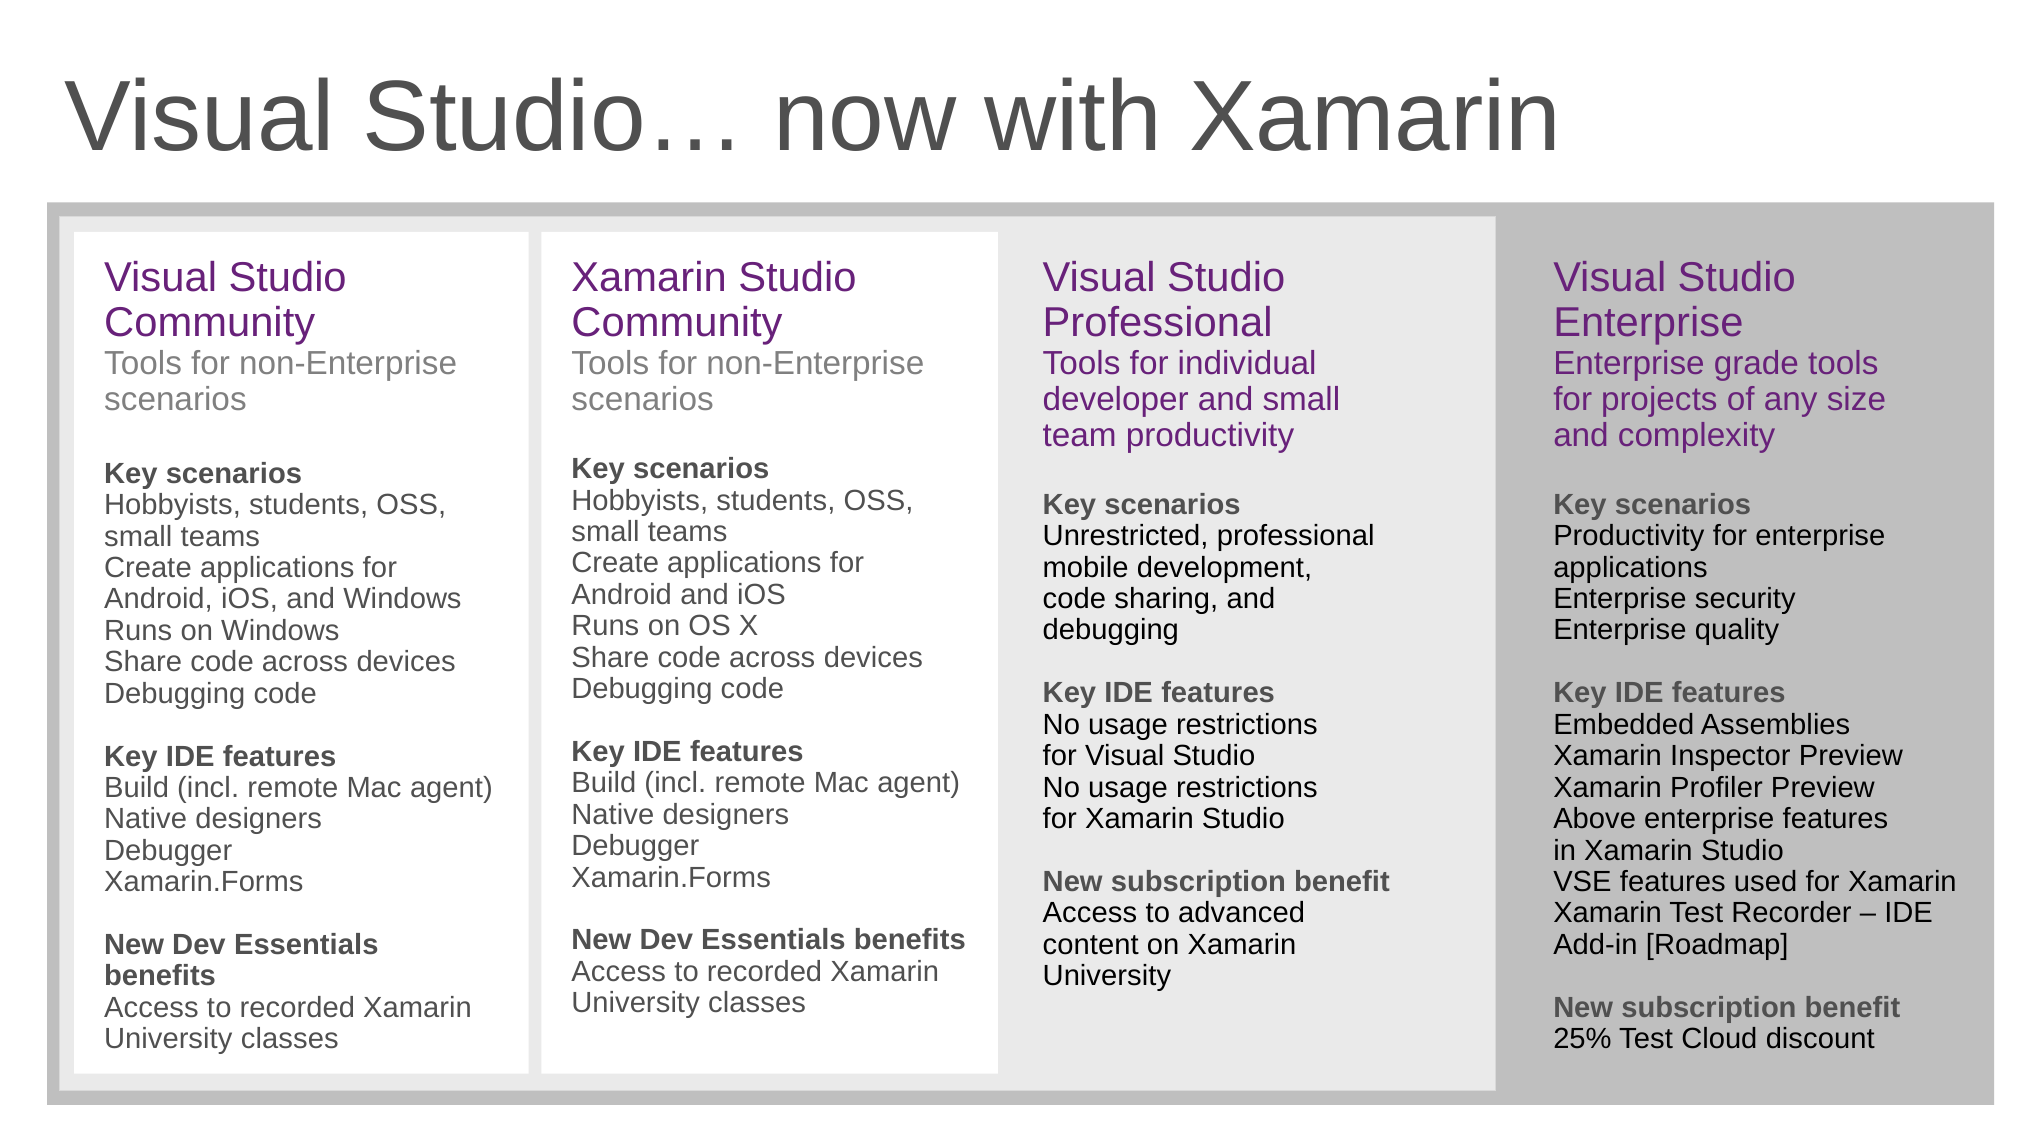

Visual Studio… now with Xamarin

Visual Studio
Community
Tools for non-Enterprise
scenarios

Key scenarios
Hobbyists, students, OSS,
small teams
Create applications for
Android, iOS, and Windows
Runs on Windows
Share code across devices
Debugging code

Key IDE features
Build (incl. remote Mac agent)
Native designers
Debugger
Xamarin.Forms

New Dev Essentials benefits
Access to recorded Xamarin University classes
Xamarin Studio
Community
Tools for non-Enterprise scenarios

Key scenarios
Hobbyists, students, OSS, small teams
Create applications for Android and iOS
Runs on OS X
Share code across devices
Debugging code

Key IDE features
Build (incl. remote Mac agent)
Native designers
Debugger
Xamarin.Forms

New Dev Essentials benefits
Access to recorded Xamarin University classes

Visual Studio
Professional
Tools for individual developer and small team productivity

Key scenarios
Unrestricted, professional
mobile development,
code sharing, and debugging

Key IDE features
No usage restrictions
for Visual Studio
No usage restrictions
for Xamarin Studio

New subscription benefit
Access to advanced content on Xamarin University
Visual Studio  Enterprise
Enterprise grade tools
for projects of any size
and complexity

Key scenarios
Productivity for enterprise applications
Enterprise security
Enterprise quality

Key IDE features
Embedded Assemblies
Xamarin Inspector Preview
Xamarin Profiler Preview
Above enterprise features
in Xamarin Studio
VSE features used for Xamarin
Xamarin Test Recorder – IDE Add-in [Roadmap]

New subscription benefit
25% Test Cloud discount